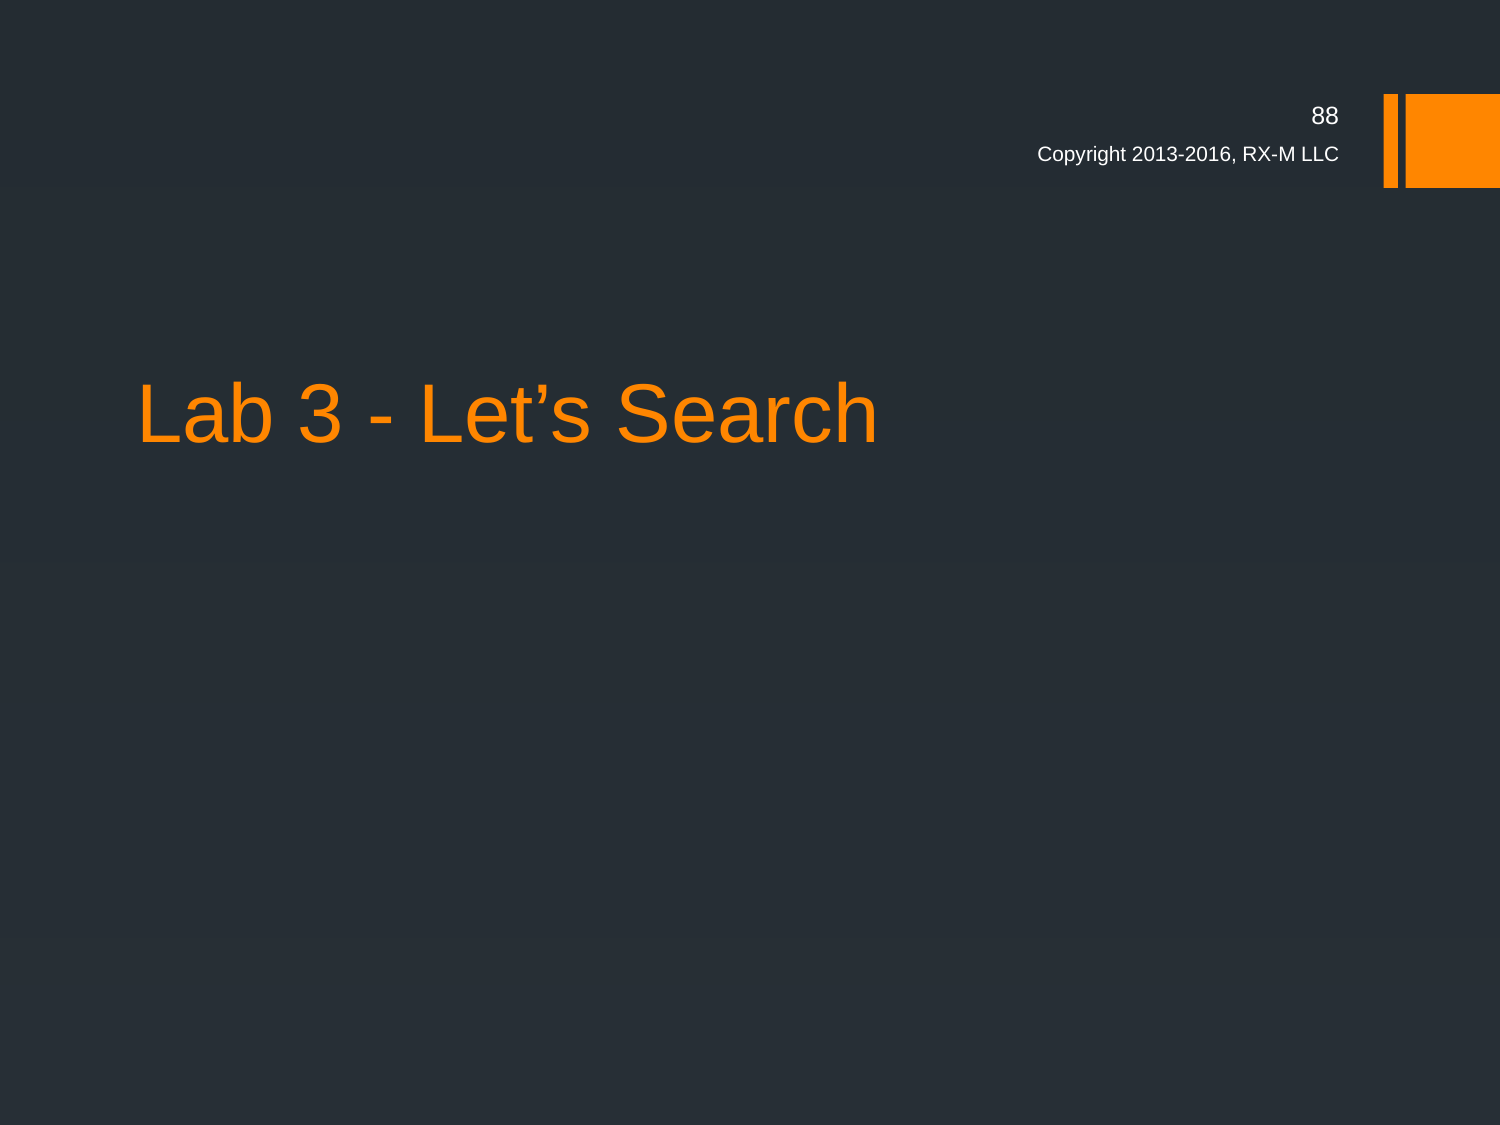

88
Copyright 2013-2016, RX-M LLC
# Lab 3 - Let’s Search